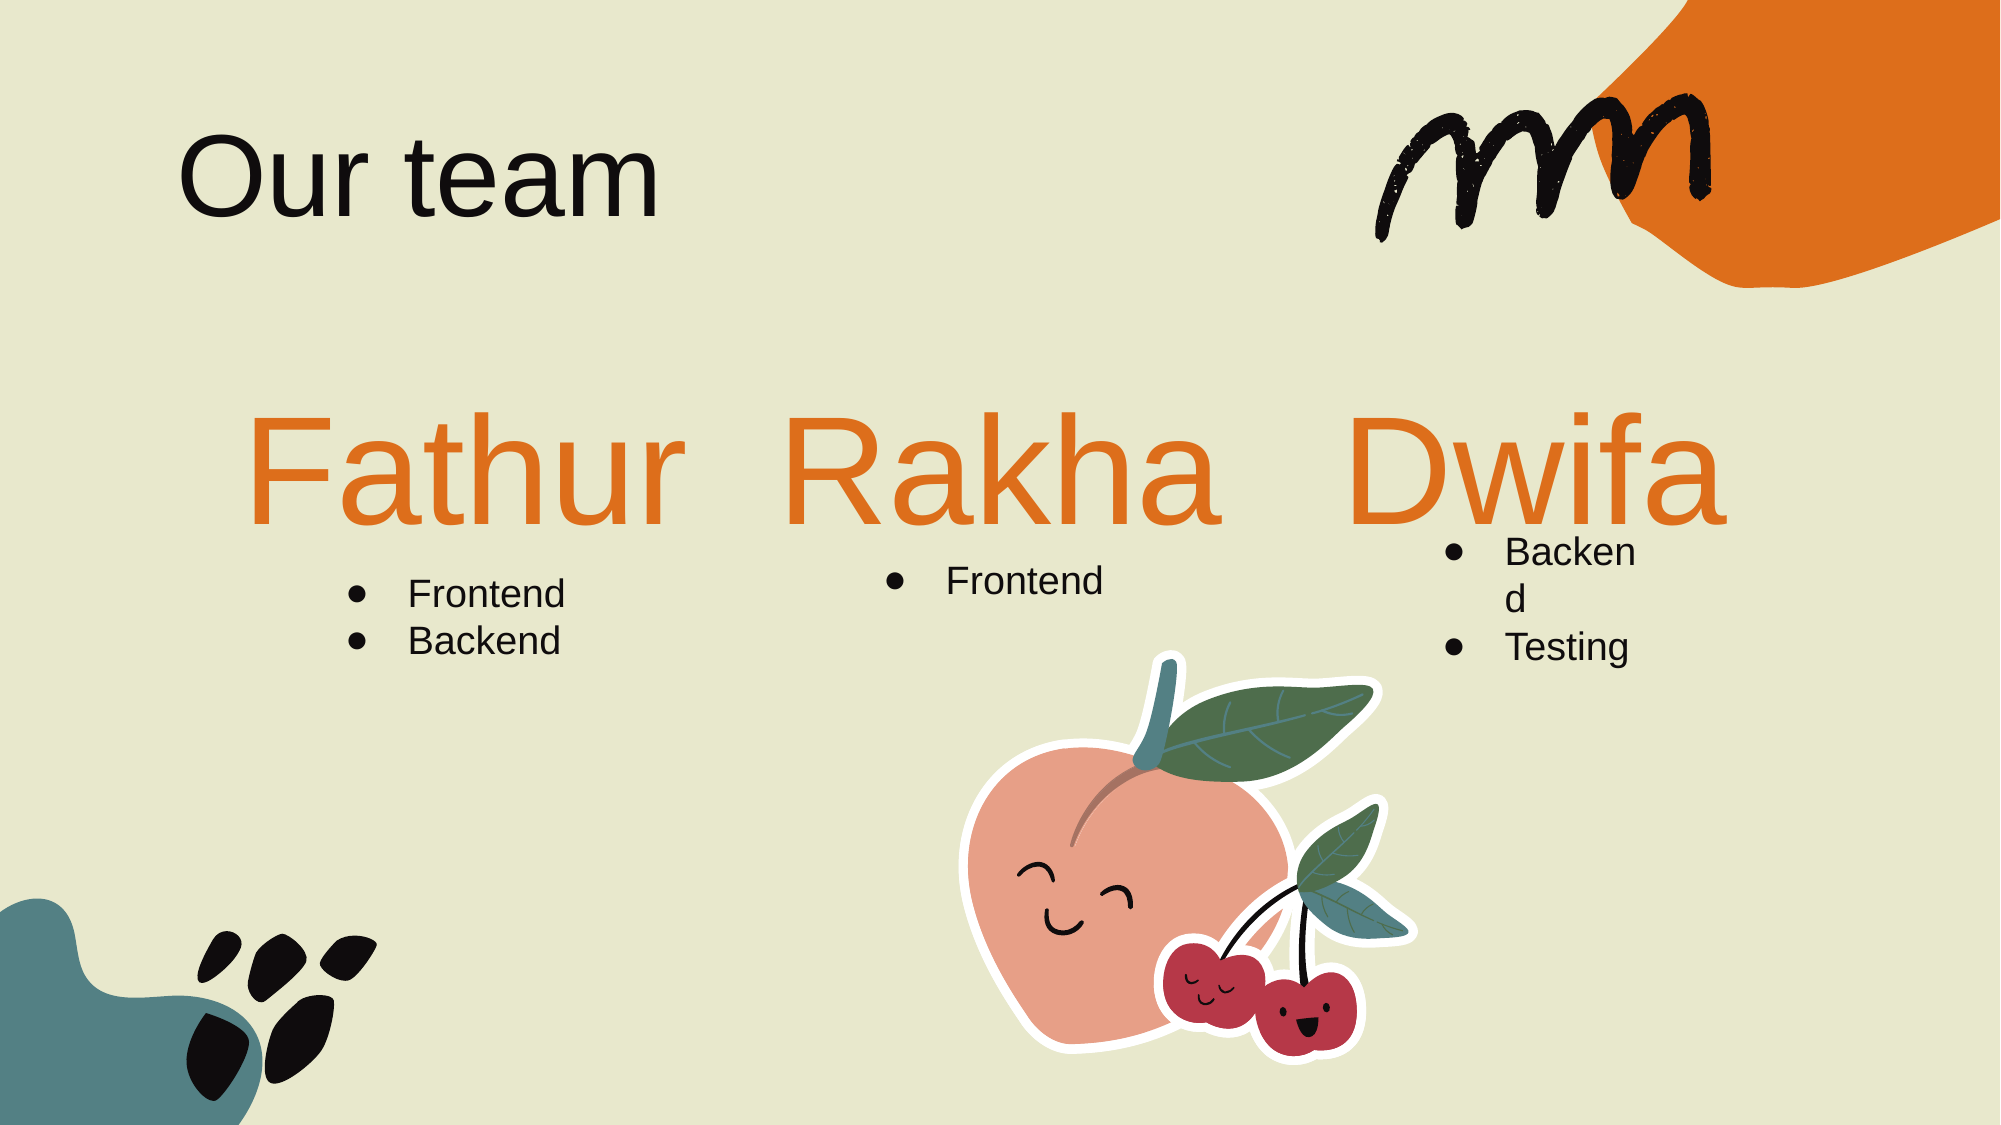

# Our team
Fathur
Rakha
Dwifa
Frontend
Backend
Testing
Frontend
Backend